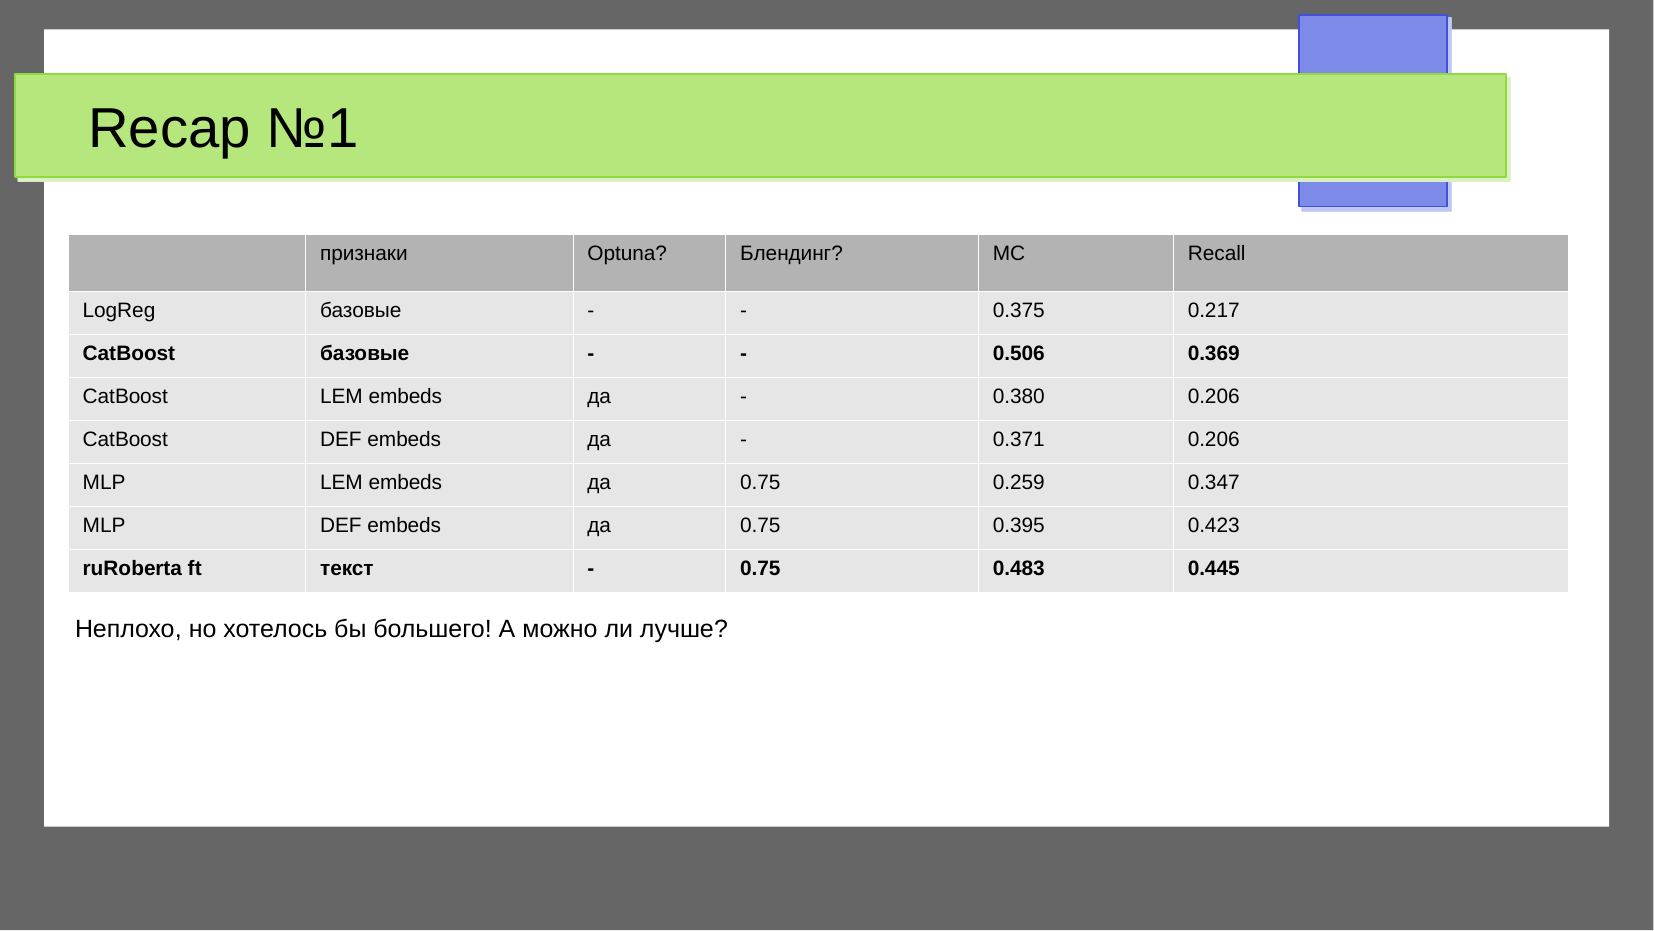

# Recap №1
|  | признаки | Optuna? | Блендинг? | MC | Recall |
| --- | --- | --- | --- | --- | --- |
| LogReg | базовые | - | - | 0.375 | 0.217 |
| CatBoost | базовые | - | - | 0.506 | 0.369 |
| CatBoost | LEM embeds | да | - | 0.380 | 0.206 |
| CatBoost | DEF embeds | да | - | 0.371 | 0.206 |
| MLP | LEM embeds | да | 0.75 | 0.259 | 0.347 |
| MLP | DEF embeds | да | 0.75 | 0.395 | 0.423 |
| ruRoberta ft | текст | - | 0.75 | 0.483 | 0.445 |
Неплохо, но хотелось бы большего! А можно ли лучше?